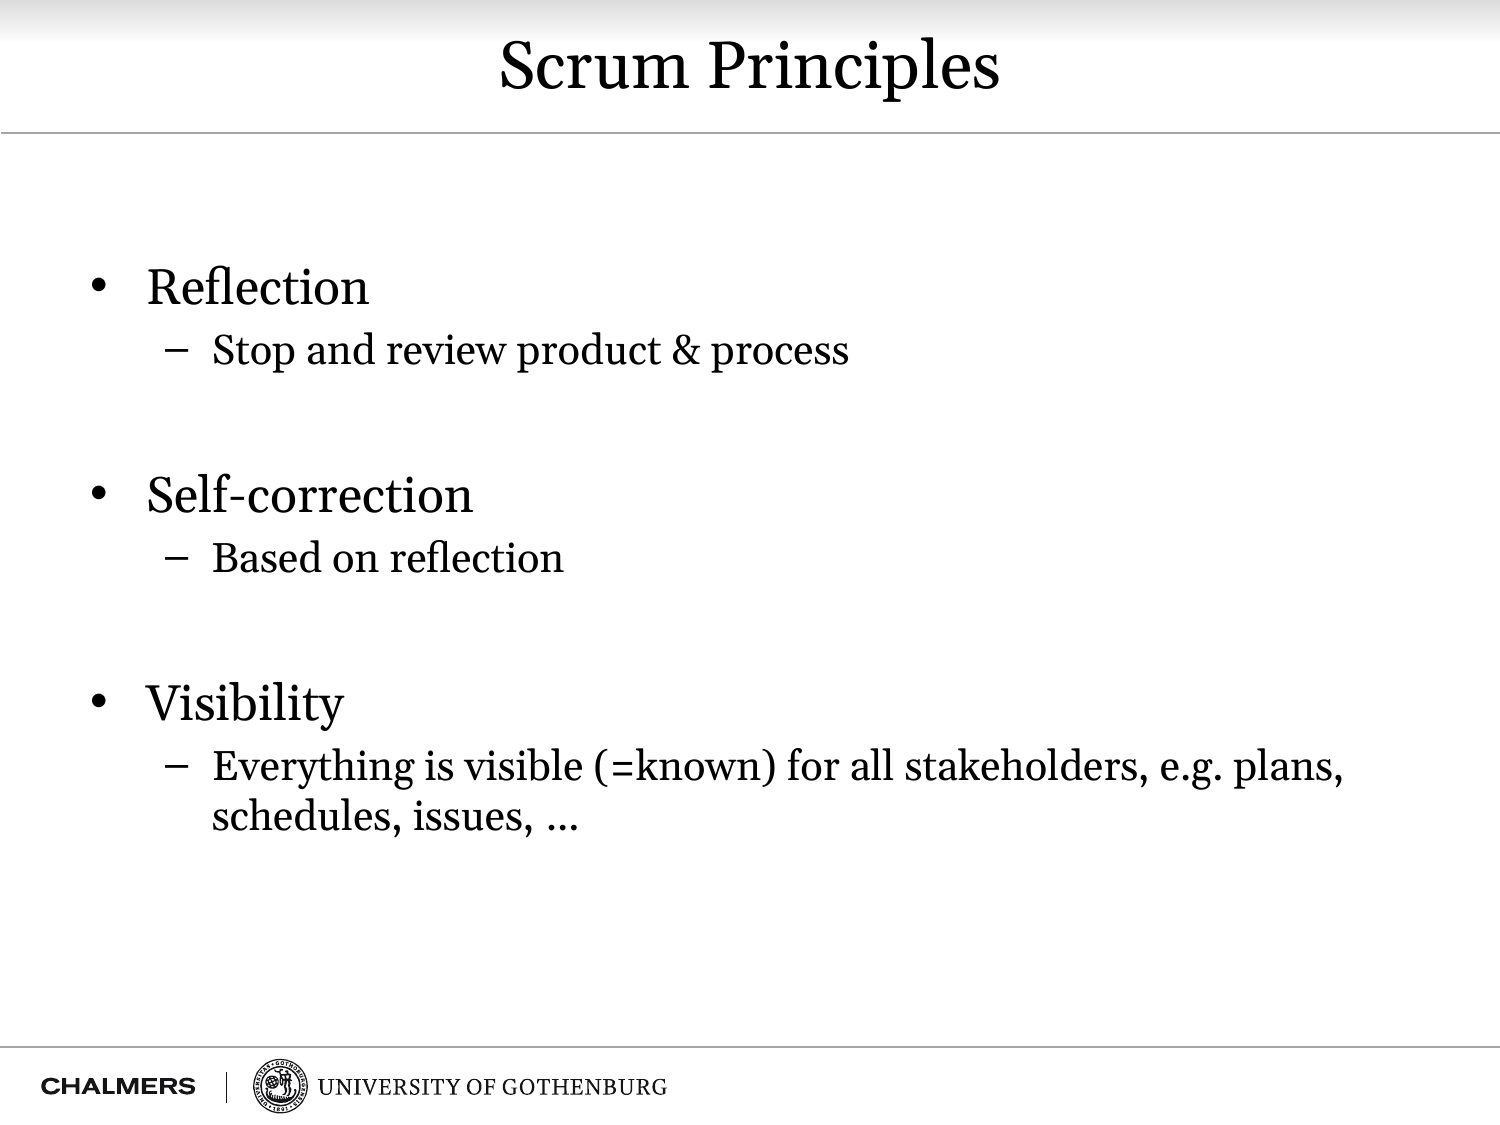

# Scrum Principles
Reflection
Stop and review product & process

Self-correction
Based on reflection

Visibility
Everything is visible (=known) for all stakeholders, e.g. plans, schedules, issues, …